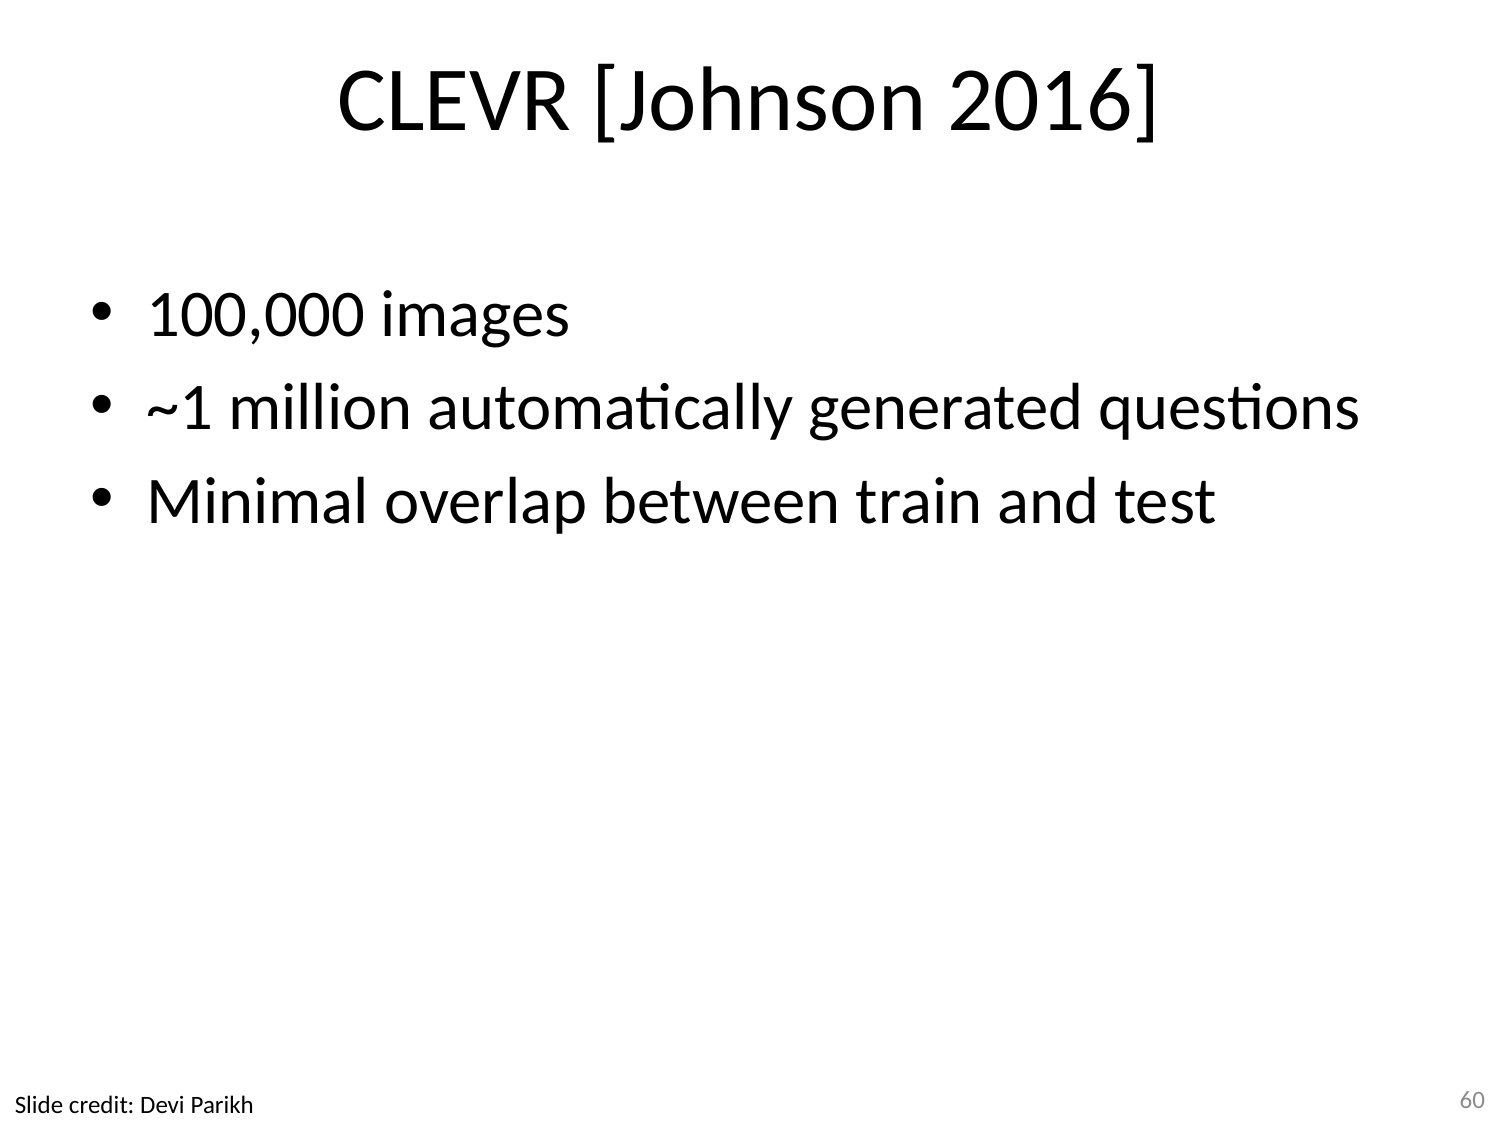

# CLEVR [Johnson 2016]
100,000 images
~1 million automatically generated questions
Minimal overlap between train and test
60